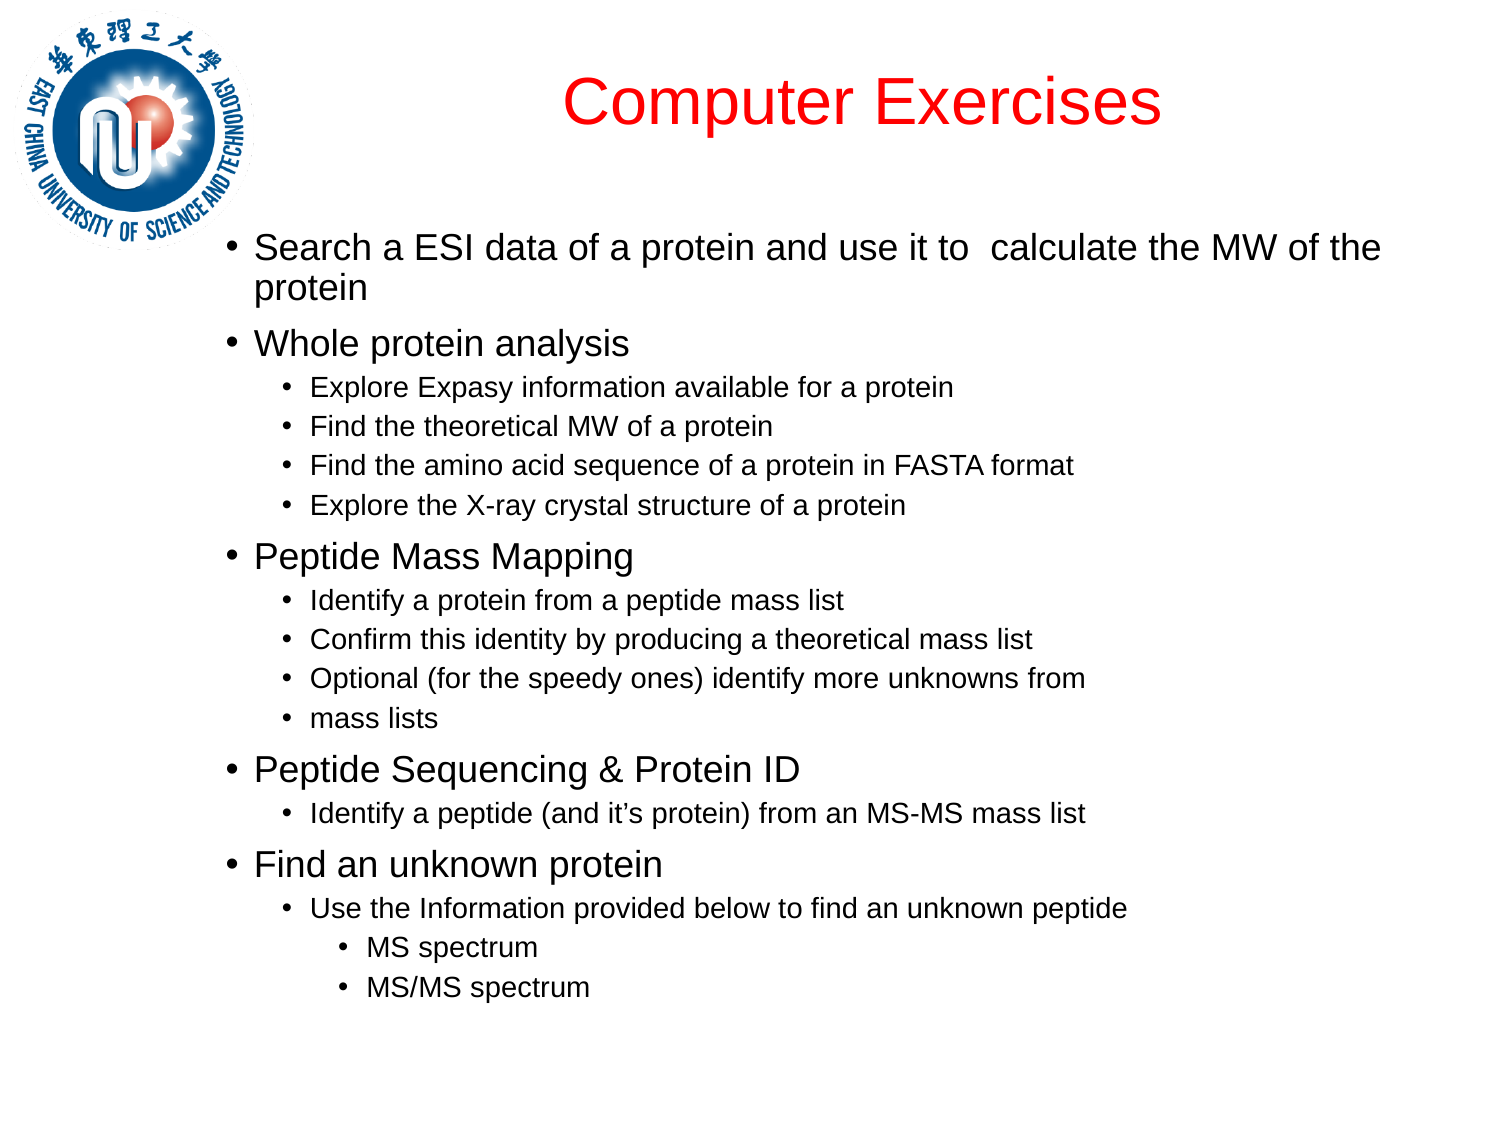

# Computer Exercises
Search a ESI data of a protein and use it to  calculate the MW of the protein
Whole protein analysis
Explore Expasy information available for a protein
Find the theoretical MW of a protein
Find the amino acid sequence of a protein in FASTA format
Explore the X-ray crystal structure of a protein
Peptide Mass Mapping
Identify a protein from a peptide mass list
Confirm this identity by producing a theoretical mass list
Optional (for the speedy ones) identify more unknowns from
mass lists
Peptide Sequencing & Protein ID
Identify a peptide (and it’s protein) from an MS-MS mass list
Find an unknown protein
Use the Information provided below to find an unknown peptide
MS spectrum
MS/MS spectrum